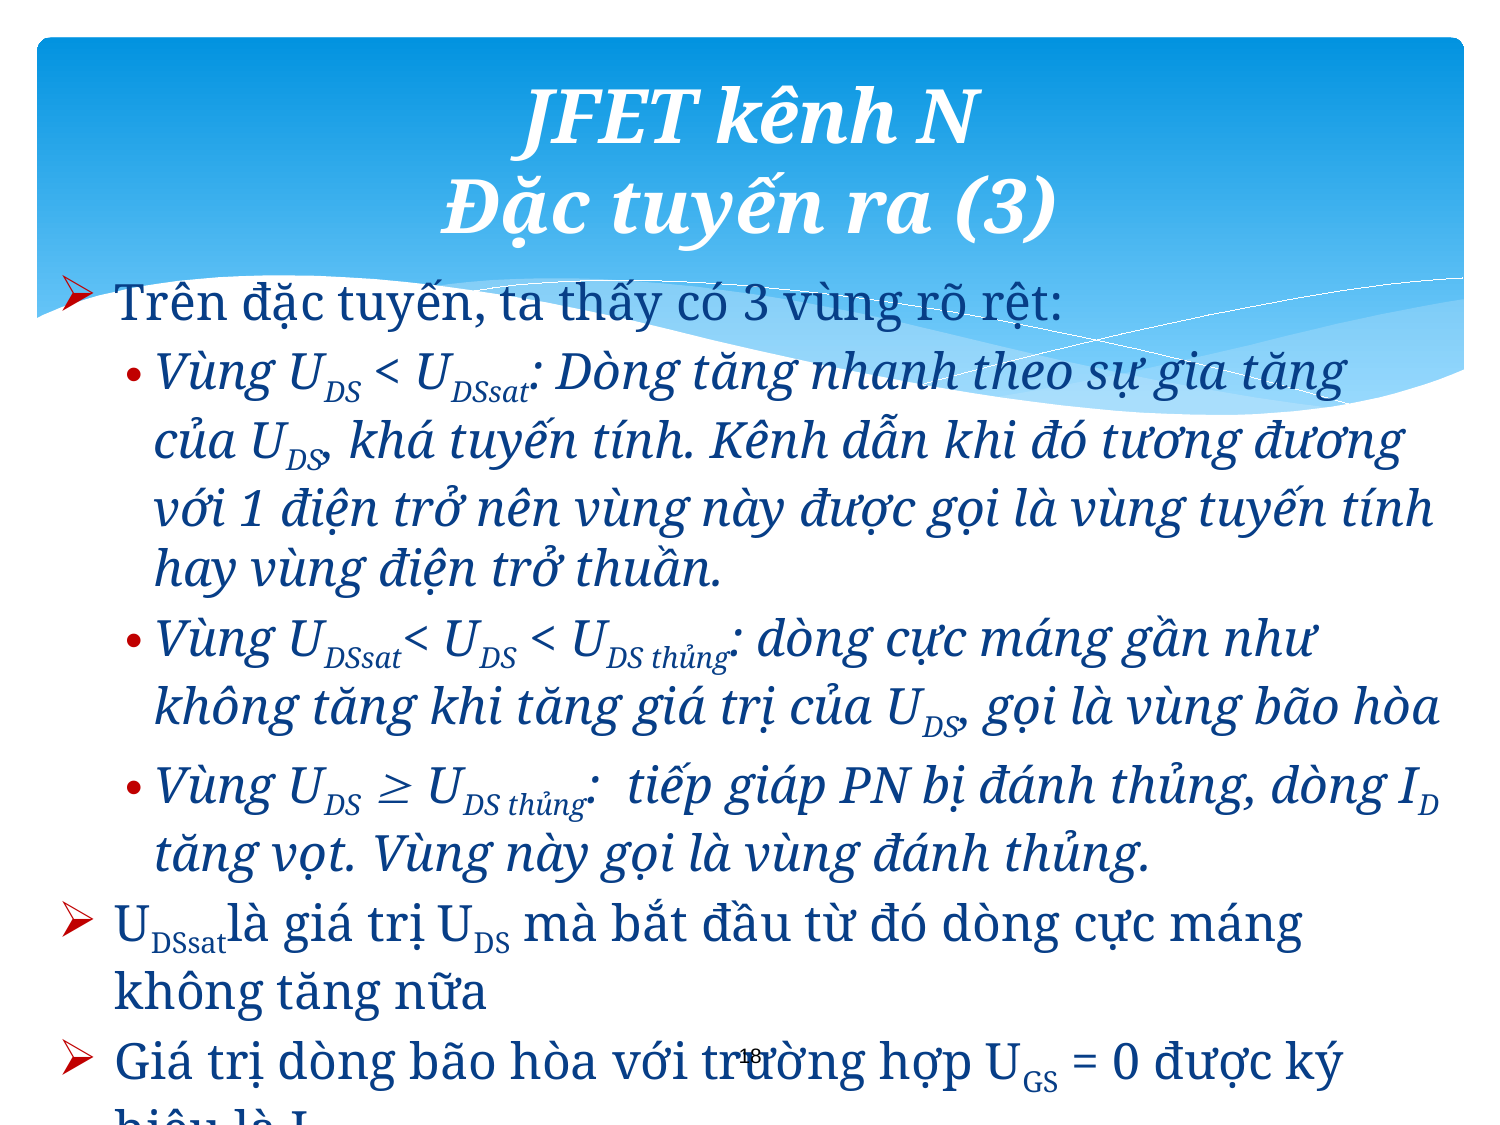

# JFET kênh N Đặc tuyến ra (3)
Trên đặc tuyến, ta thấy có 3 vùng rõ rệt:
Vùng UDS < UDSsat: Dòng tăng nhanh theo sự gia tăng của UDS, khá tuyến tính. Kênh dẫn khi đó tương đương với 1 điện trở nên vùng này được gọi là vùng tuyến tính hay vùng điện trở thuần.
Vùng UDSsat< UDS < UDS thủng: dòng cực máng gần như không tăng khi tăng giá trị của UDS, gọi là vùng bão hòa
Vùng UDS ≥ UDS thủng:  tiếp giáp PN bị đánh thủng, dòng ID tăng vọt. Vùng này gọi là vùng đánh thủng.
UDSsatlà giá trị UDS mà bắt đầu từ đó dòng cực máng không tăng nữa
Giá trị dòng bão hòa với trường hợp UGS = 0 được ký hiệu là IDSS.

18